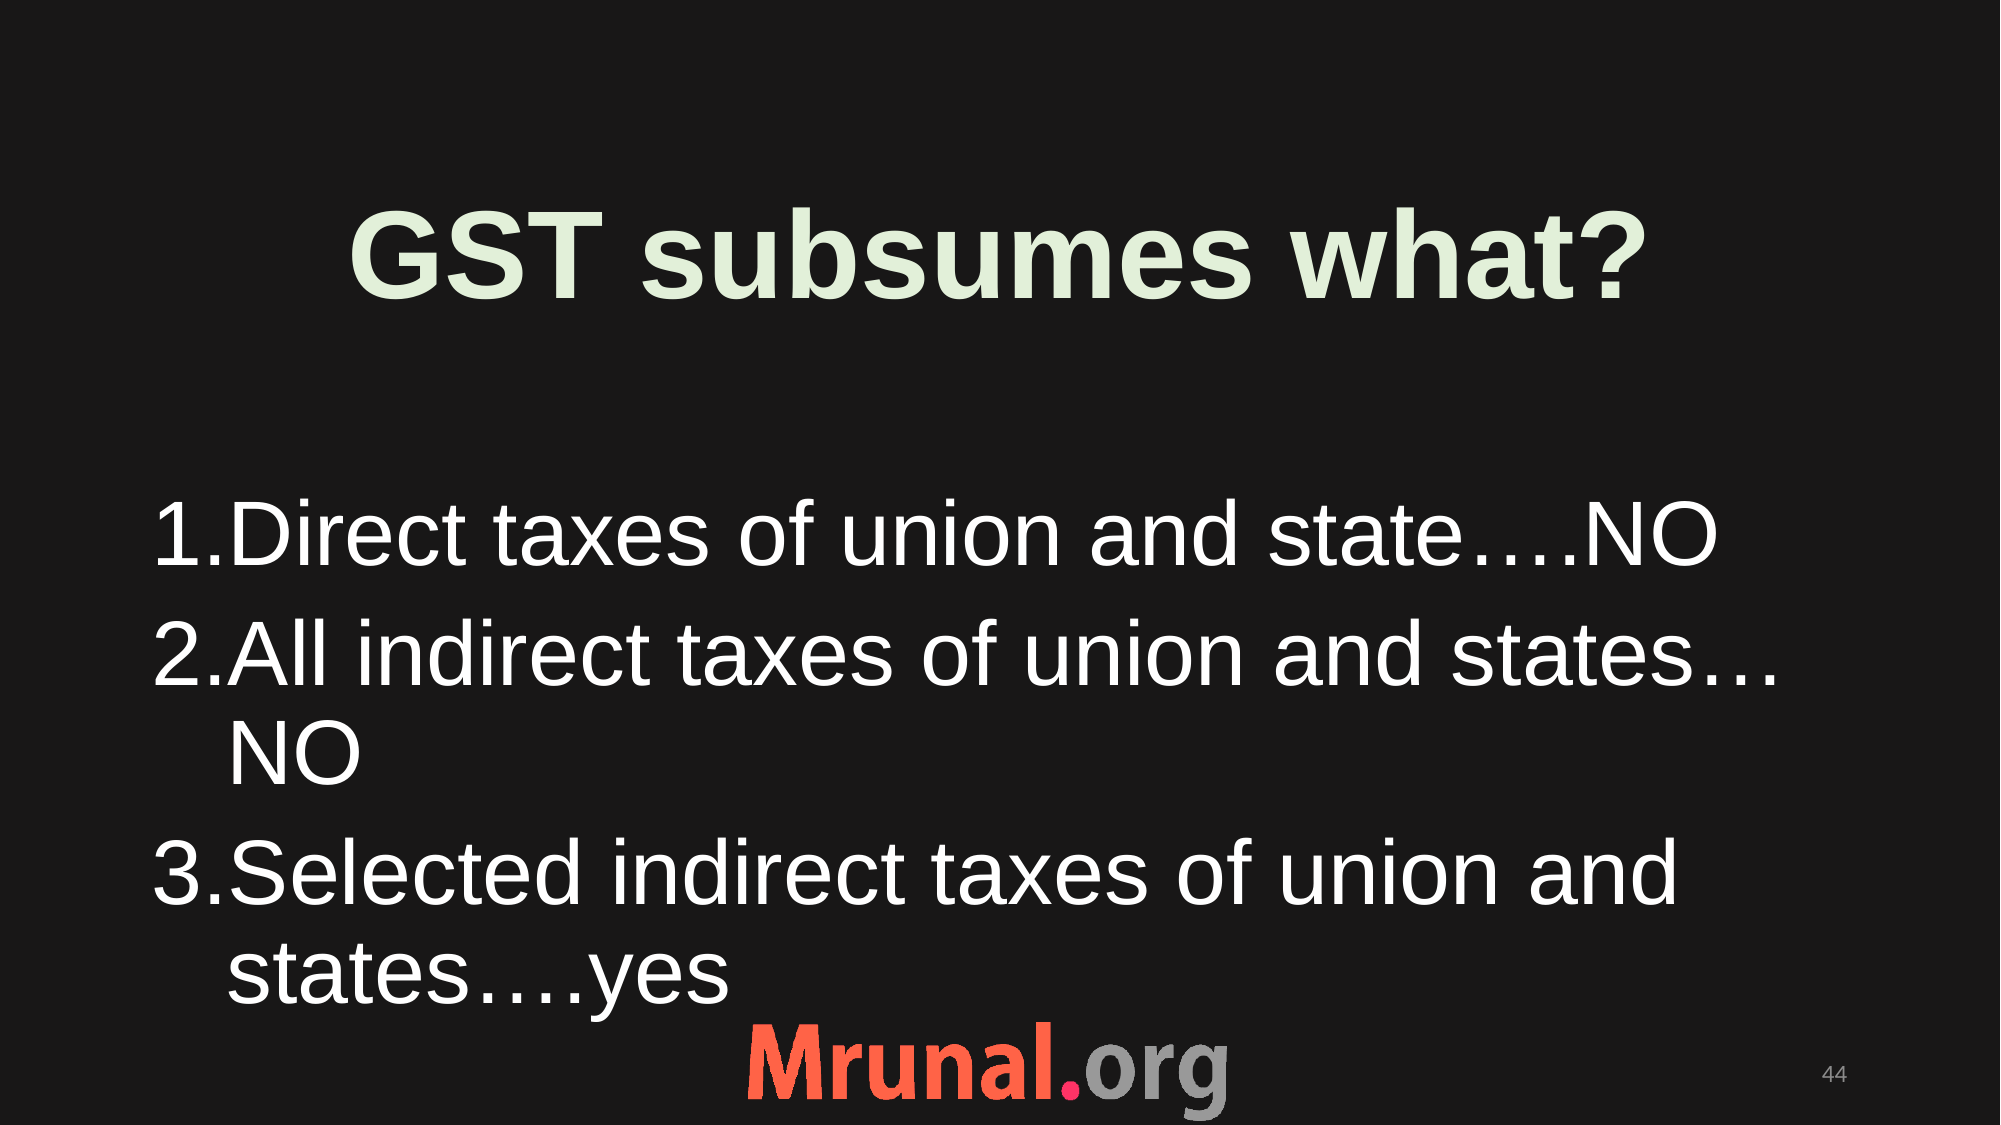

# GST subsumes what?
Direct taxes of union and state….NO
All indirect taxes of union and states…NO
Selected indirect taxes of union and states….yes
44